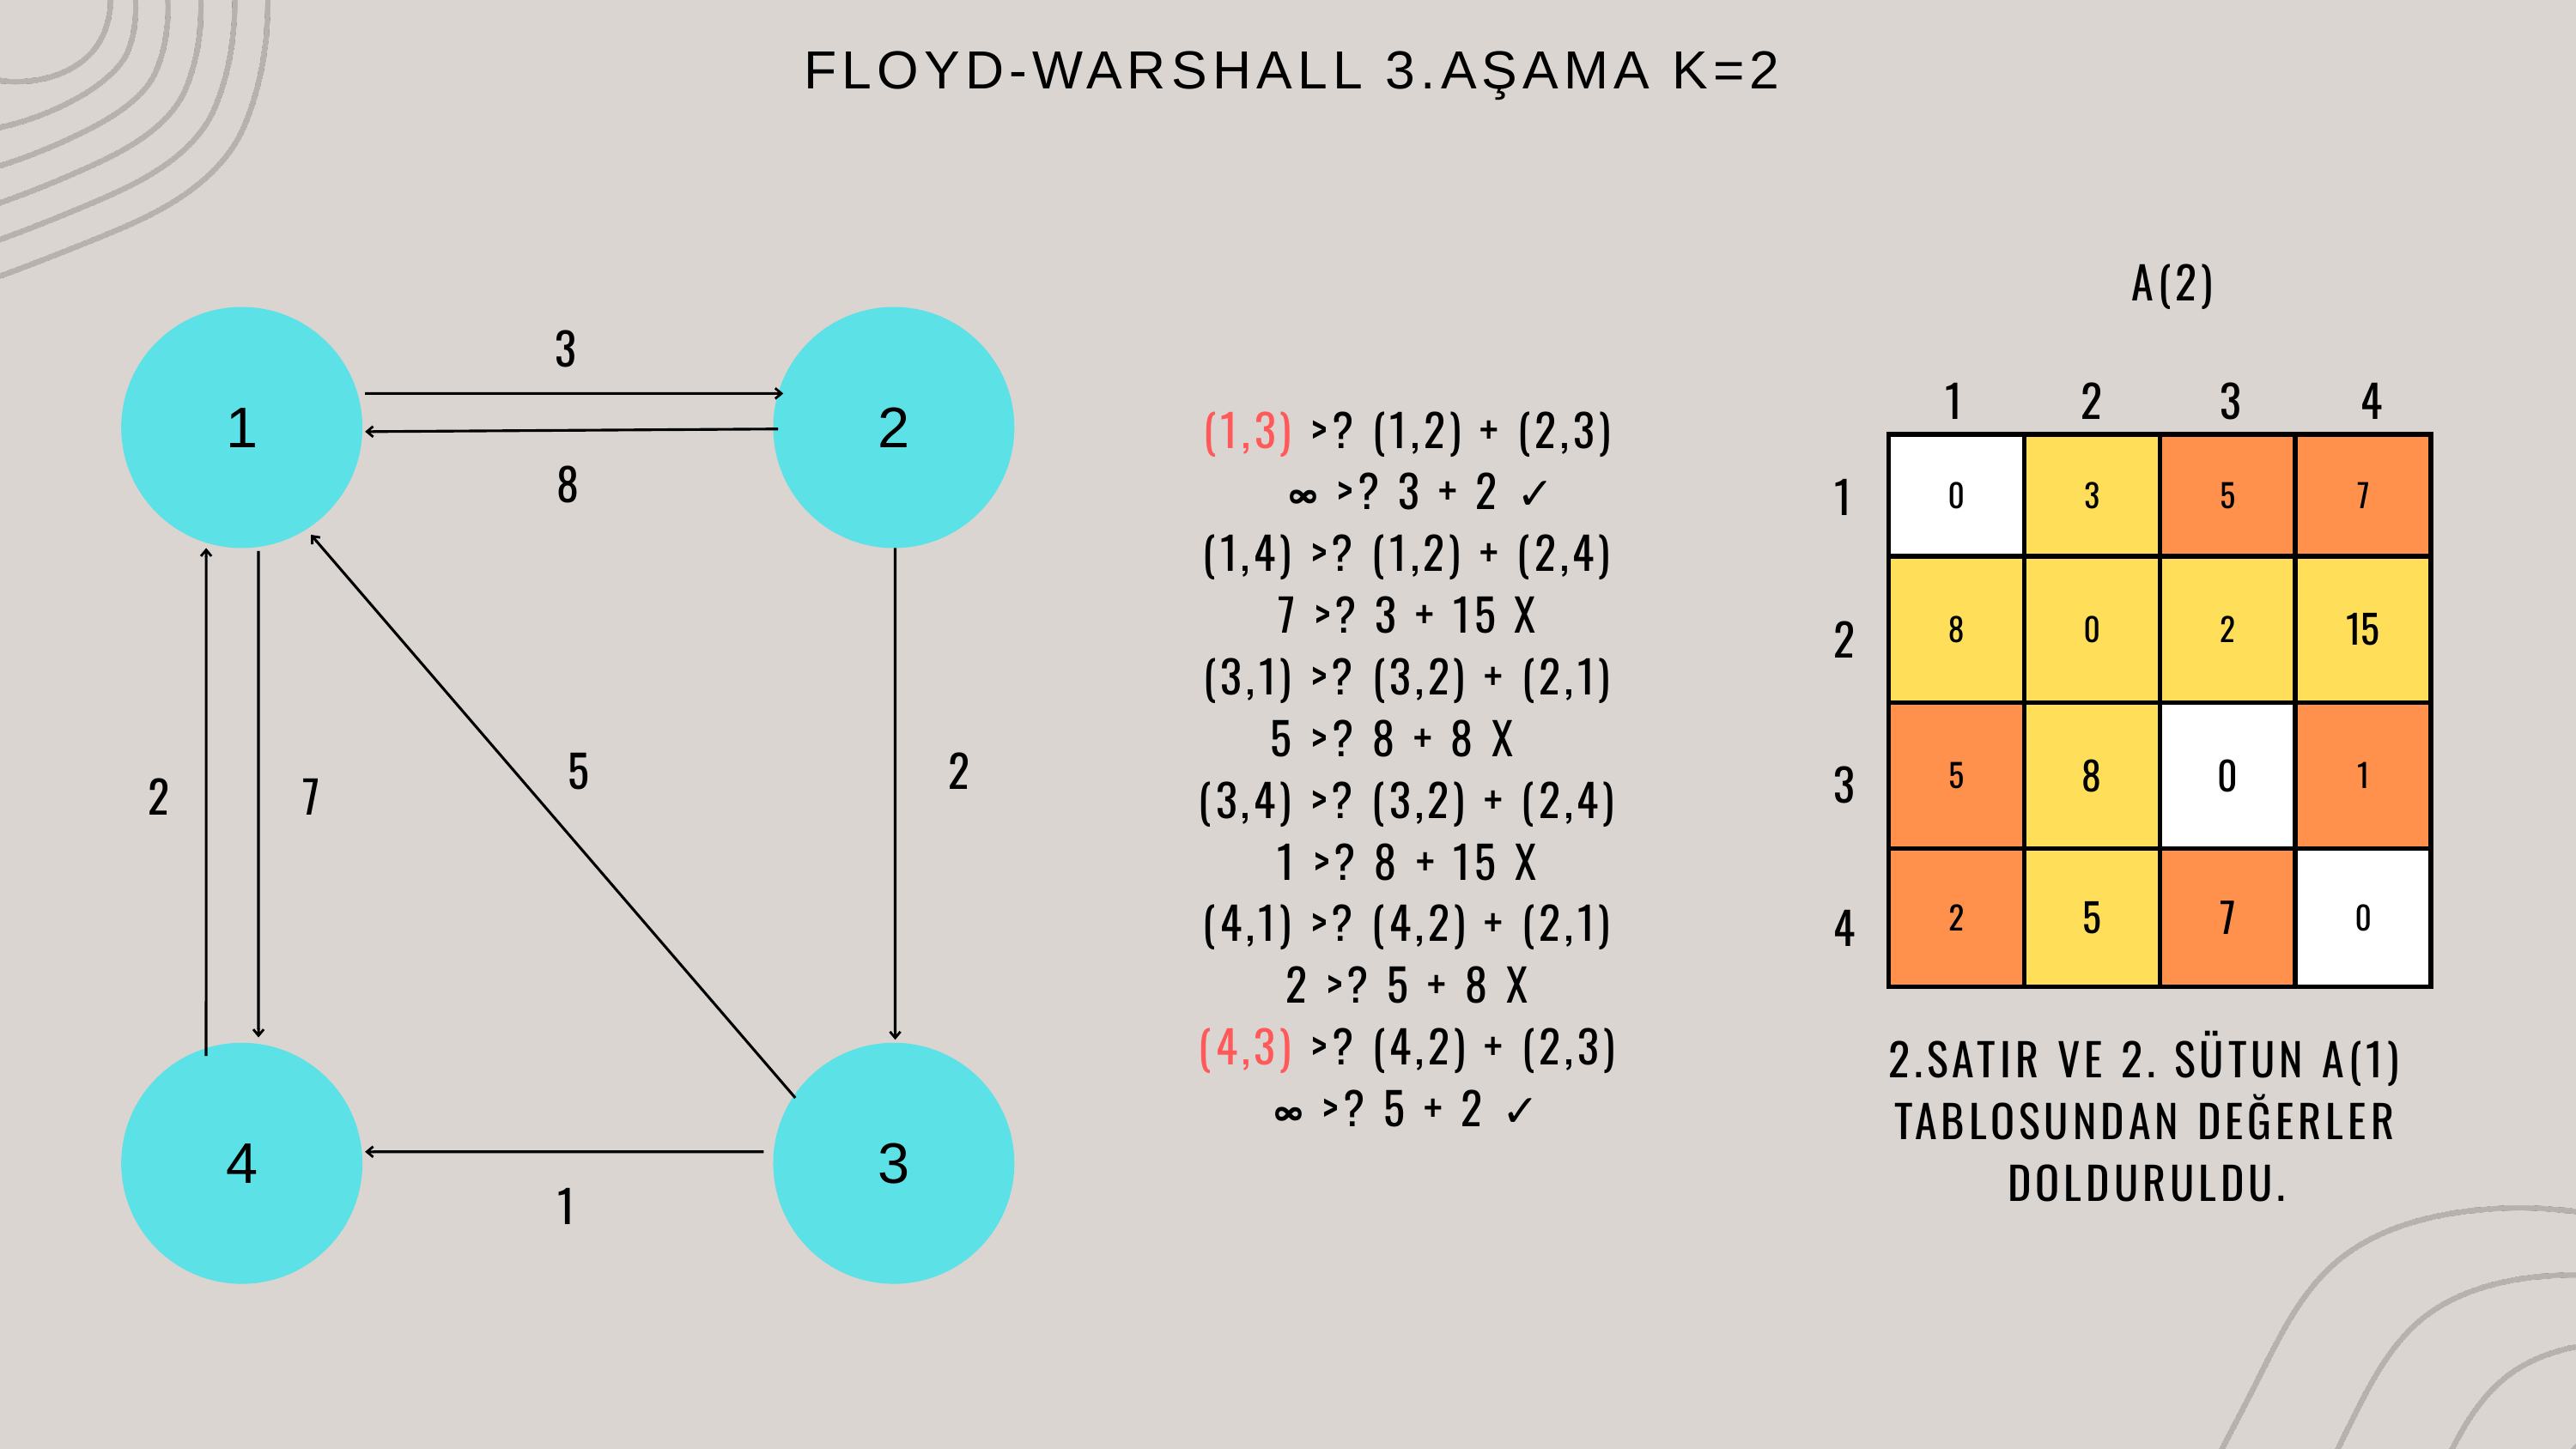

FLOYD-WARSHALL 3.AŞAMA K=2
A(2)

1

2
3
1
2
3
4

(1,3) >? (1,2) + (2,3)
  ∞ >? 3 + 2 ✓
(1,4) >? (1,2) + (2,4)
7 >? 3 + 15 X
(3,1) >? (3,2) + (2,1)
5 >? 8 + 8 X
(3,4) >? (3,2) + (2,4)
1 >? 8 + 15 X
(4,1) >? (4,2) + (2,1)
2 >? 5 + 8 X
(4,3) >? (4,2) + (2,3)
∞ >? 5 + 2 ✓

| 0 | 3 | 5 | 7 |
| --- | --- | --- | --- |
| 8 | 0 | 2 | 15 |
| 5 | 8 | 0 | 1 |
| 2 | 5 | 7 | 0 |
8
1

2
5
2
3
2
7
4
2.SATIR VE 2. SÜTUN A(1) TABLOSUNDAN DEĞERLER DOLDURULDU.

4

3

1